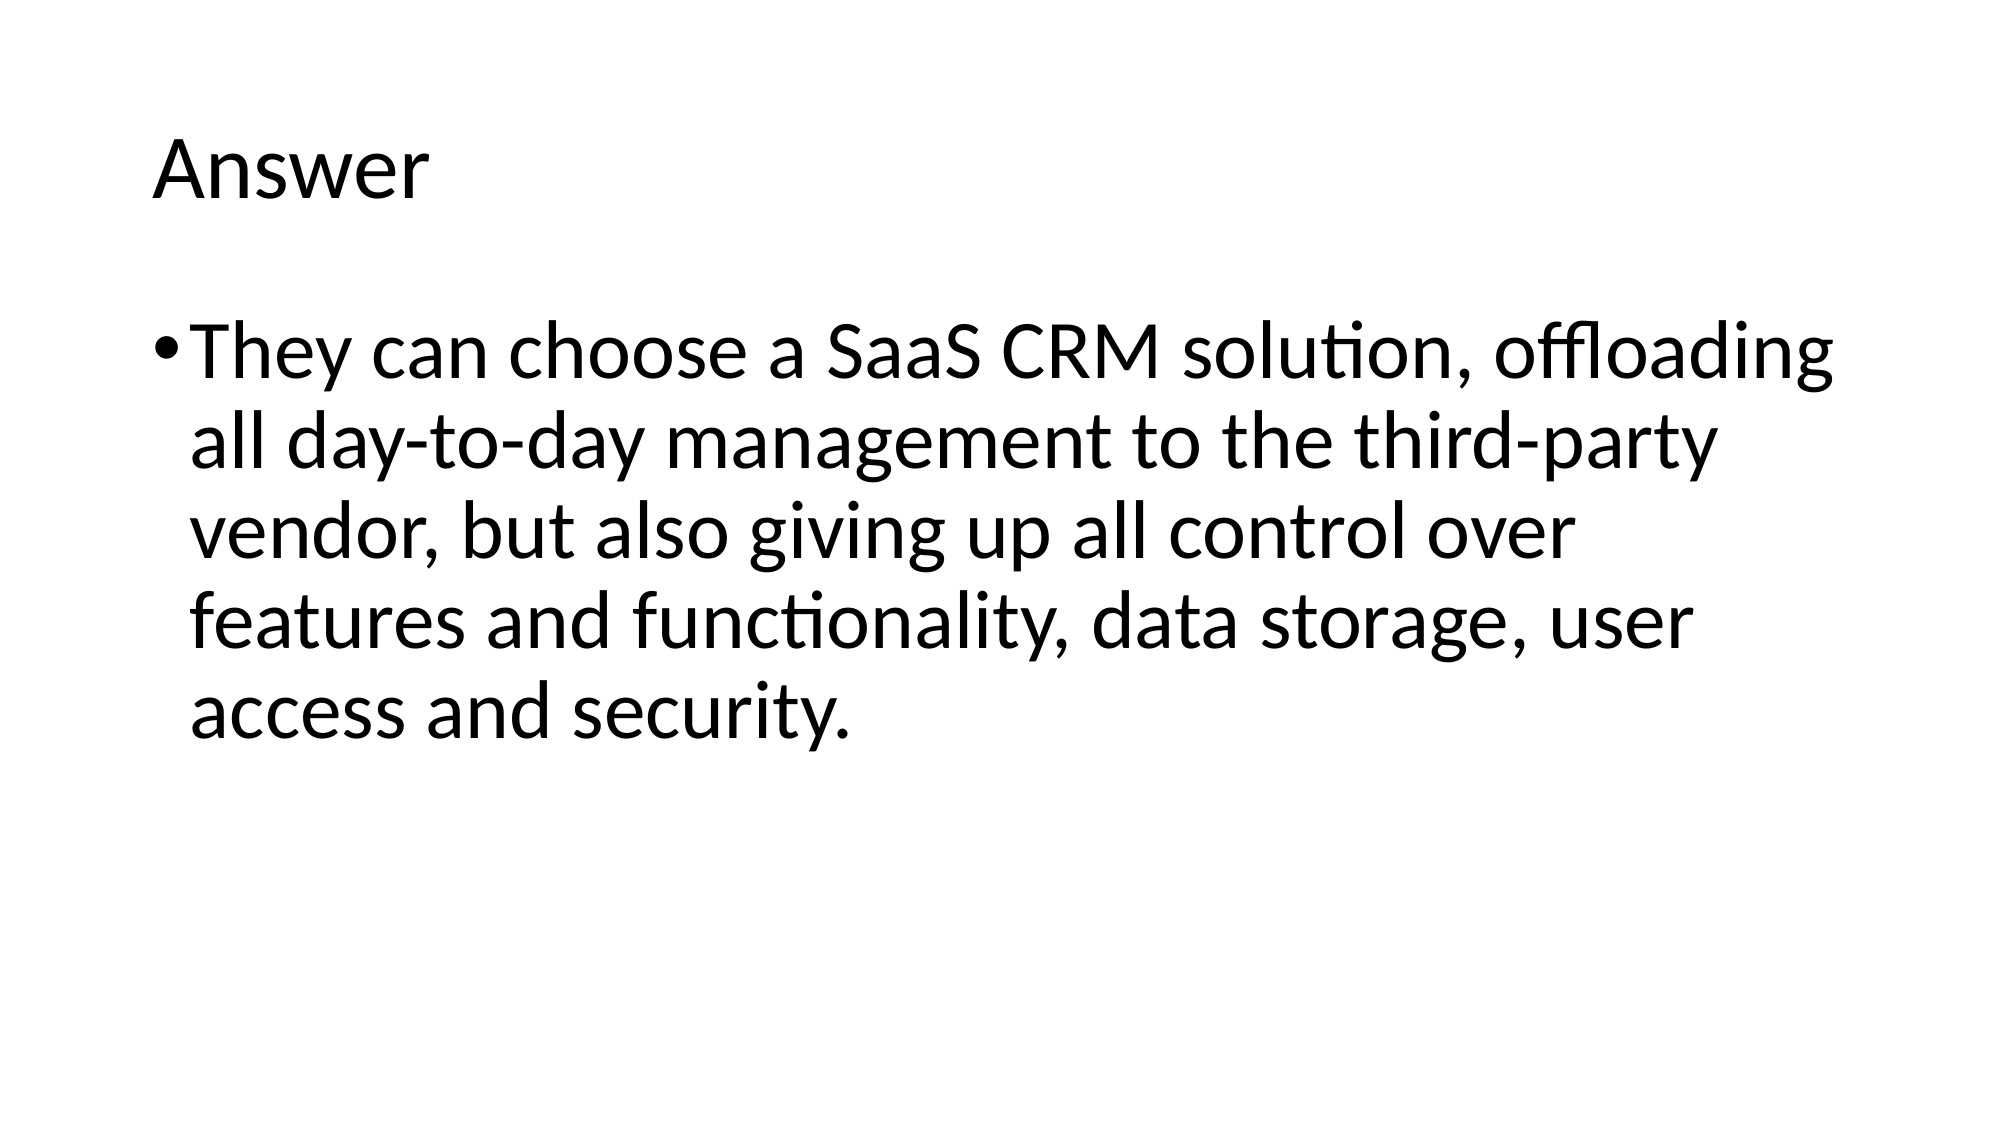

# Answer
They can choose a SaaS CRM solution, offloading all day-to-day management to the third-party vendor, but also giving up all control over features and functionality, data storage, user access and security.